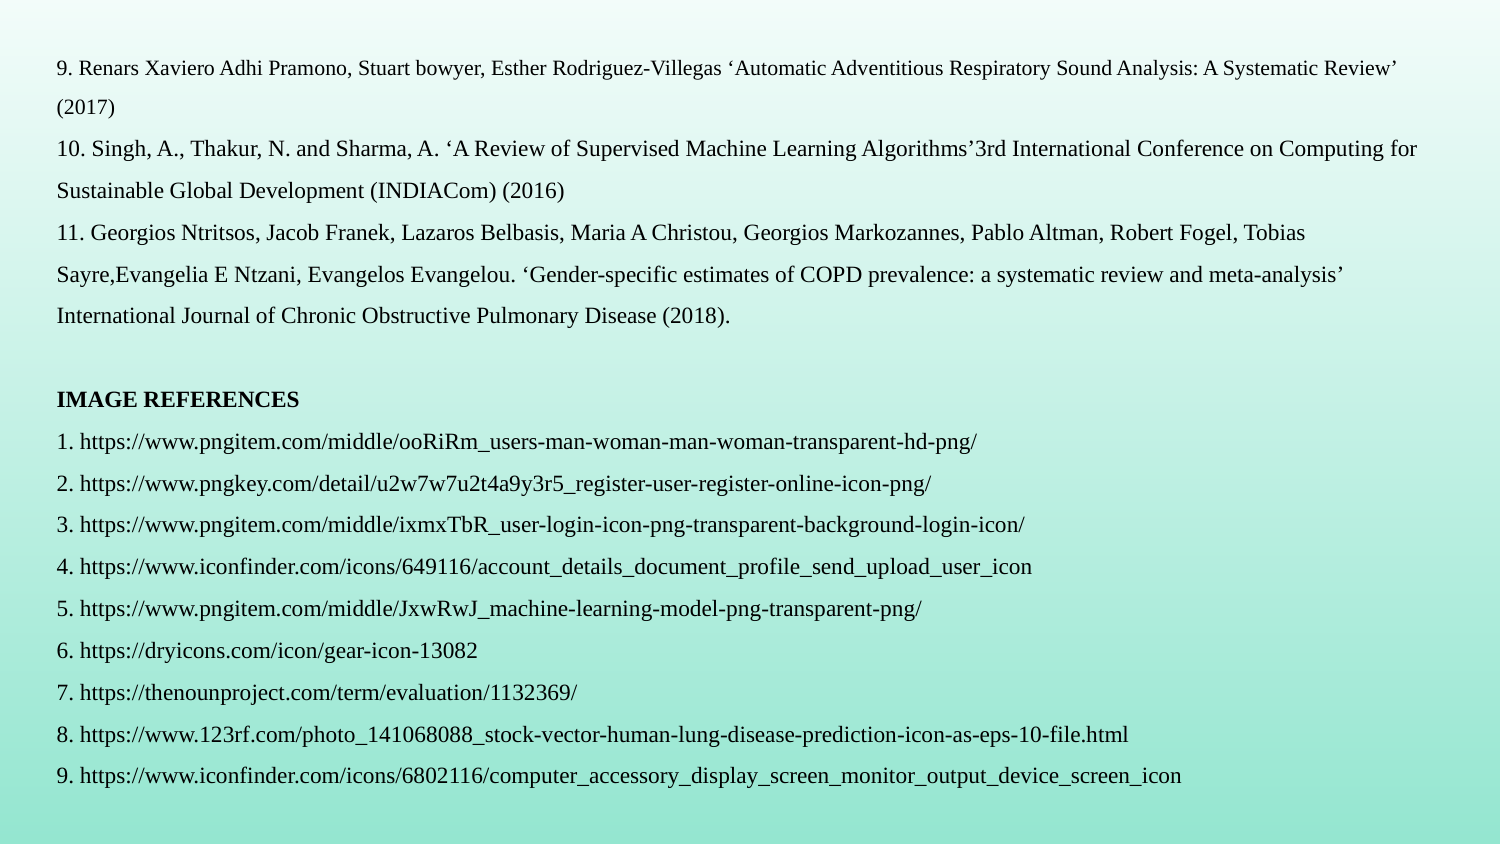

9. Renars Xaviero Adhi Pramono, Stuart bowyer, Esther Rodriguez-Villegas ‘Automatic Adventitious Respiratory Sound Analysis: A Systematic Review’ (2017)
10. Singh, A., Thakur, N. and Sharma, A. ‘A Review of Supervised Machine Learning Algorithms’3rd International Conference on Computing for Sustainable Global Development (INDIACom) (2016)
11. Georgios Ntritsos, Jacob Franek, Lazaros Belbasis, Maria A Christou, Georgios Markozannes, Pablo Altman, Robert Fogel, Tobias Sayre,Evangelia E Ntzani, Evangelos Evangelou. ‘Gender-specific estimates of COPD prevalence: a systematic review and meta-analysis’ International Journal of Chronic Obstructive Pulmonary Disease (2018).

IMAGE REFERENCES
1. https://www.pngitem.com/middle/ooRiRm_users-man-woman-man-woman-transparent-hd-png/
2. https://www.pngkey.com/detail/u2w7w7u2t4a9y3r5_register-user-register-online-icon-png/
3. https://www.pngitem.com/middle/ixmxTbR_user-login-icon-png-transparent-background-login-icon/
4. https://www.iconfinder.com/icons/649116/account_details_document_profile_send_upload_user_icon
5. https://www.pngitem.com/middle/JxwRwJ_machine-learning-model-png-transparent-png/
6. https://dryicons.com/icon/gear-icon-13082
7. https://thenounproject.com/term/evaluation/1132369/
8. https://www.123rf.com/photo_141068088_stock-vector-human-lung-disease-prediction-icon-as-eps-10-file.html
9. https://www.iconfinder.com/icons/6802116/computer_accessory_display_screen_monitor_output_device_screen_icon